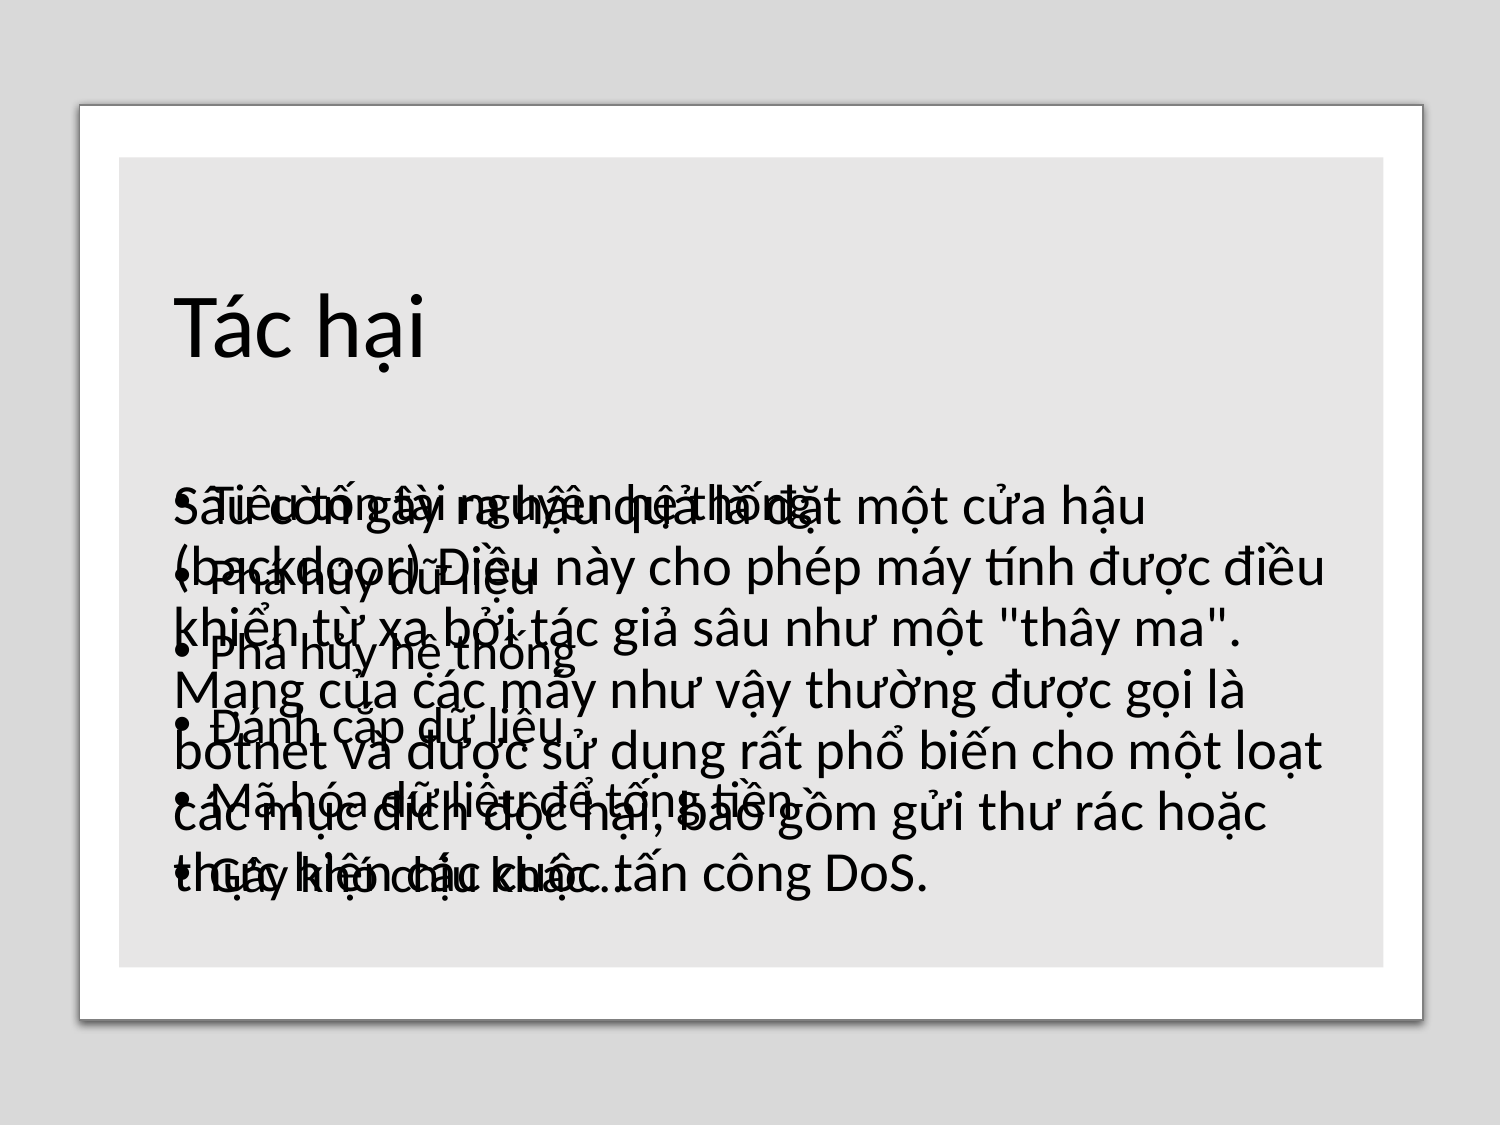

# Tác hại
Sâu còn gây ra hậu quả là đặt một cửa hậu (backdoor) Điều này cho phép máy tính được điều khiển từ xa bởi tác giả sâu như một "thây ma". Mạng của các máy như vậy thường được gọi là botnet và được sử dụng rất phổ biến cho một loạt các mục đích độc hại, bao gồm gửi thư rác hoặc thực hiện các cuộc tấn công DoS.
Tiêu tốn tài nguyên hệ thống
Phá hủy dữ liệu
Phá hủy hệ thống
Đánh cắp dữ liệu
Mã hóa dữ liệu để tống tiền
Gây khó chịu khác…